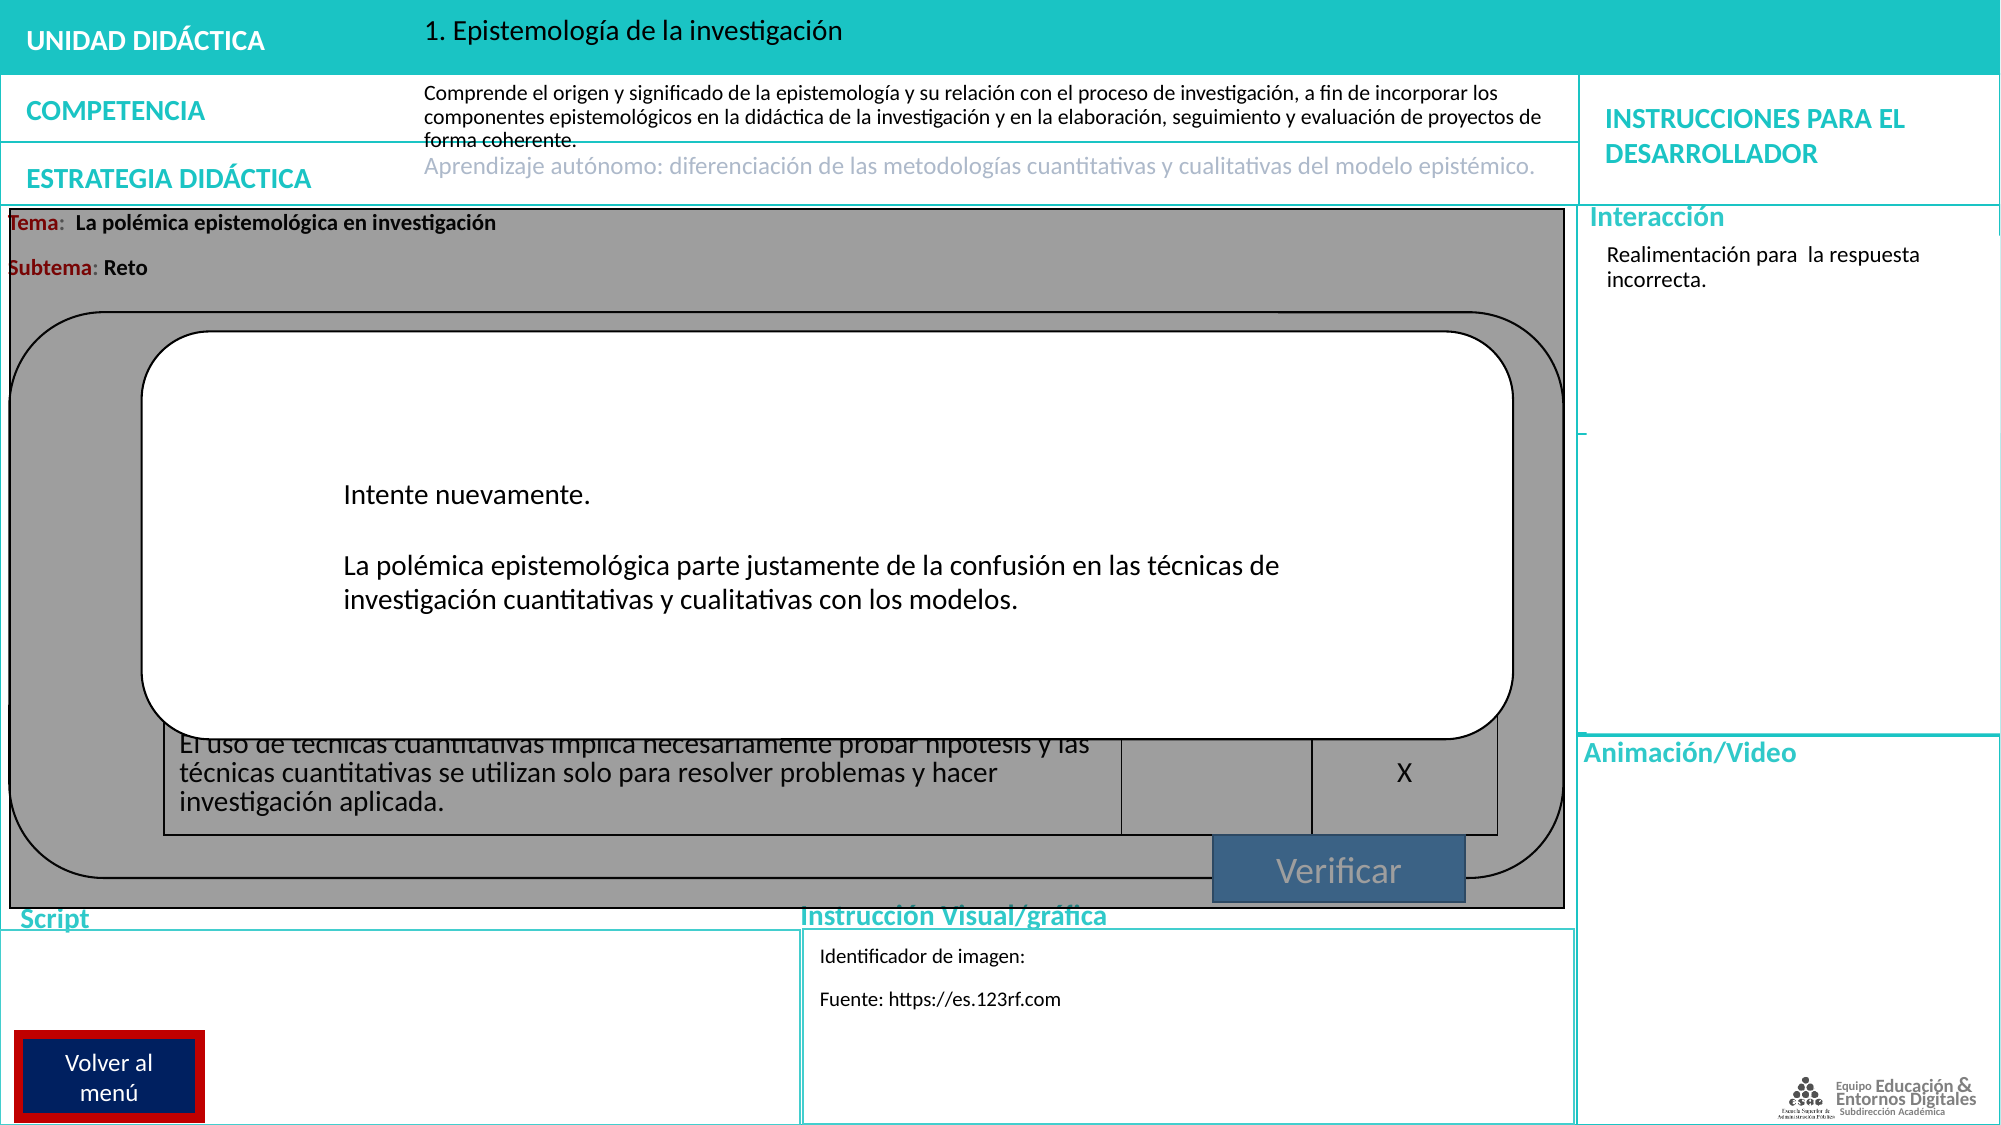

1. Epistemología de la investigación
Comprende el origen y significado de la epistemología y su relación con el proceso de investigación, a fin de incorporar los componentes epistemológicos en la didáctica de la investigación y en la elaboración, seguimiento y evaluación de proyectos de forma coherente.
Aprendizaje autónomo: diferenciación de las metodologías cuantitativas y cualitativas del modelo epistémico.
Tema:  La polémica epistemológica en investigación
Subtema: Reto

Realimentación para  la respuesta incorrecta.
Tipo de actividad: Falso/Verdadero
El usuario deberá seleccionar si el enunciado es falso o verdadero.
Para poder corroborar, el usuario deberá hacer clic en el botón “Verificar” para recibir la realimentación respectiva.
En esta página se activa el botón “Volver al menú” el cual lleva a la diapositiva 8.

Compruebe su proceso de aprendizaje con relación al tema visto.
Lea la afirmación y elija si es falsa o verdadera.
| Afirmación | Verdadera | Falsa |
| --- | --- | --- |
| Lo cuantitativo y lo cualitativo en la investigación son paradigmas epistémicos. |  | X |
| No es posible identificar a los precursores y creadores de lo cualitativo y de lo cuantitativo dentro de la historia de la filosofía | X |  |
| Lo cualitativo y lo cuantitativo poseen un método propio para investigar. |  | X |
| El uso de técnicas cuantitativas implica necesariamente probar hipótesis y las técnicas cuantitativas se utilizan solo para resolver problemas y hacer investigación aplicada. |  | X |
Intente nuevamente.

La polémica epistemológica parte justamente de la confusión en las técnicas de investigación cuantitativas y cualitativas con los modelos.

Verificar

Identificador de imagen:
Fuente: https://es.123rf.com

Volver al menú